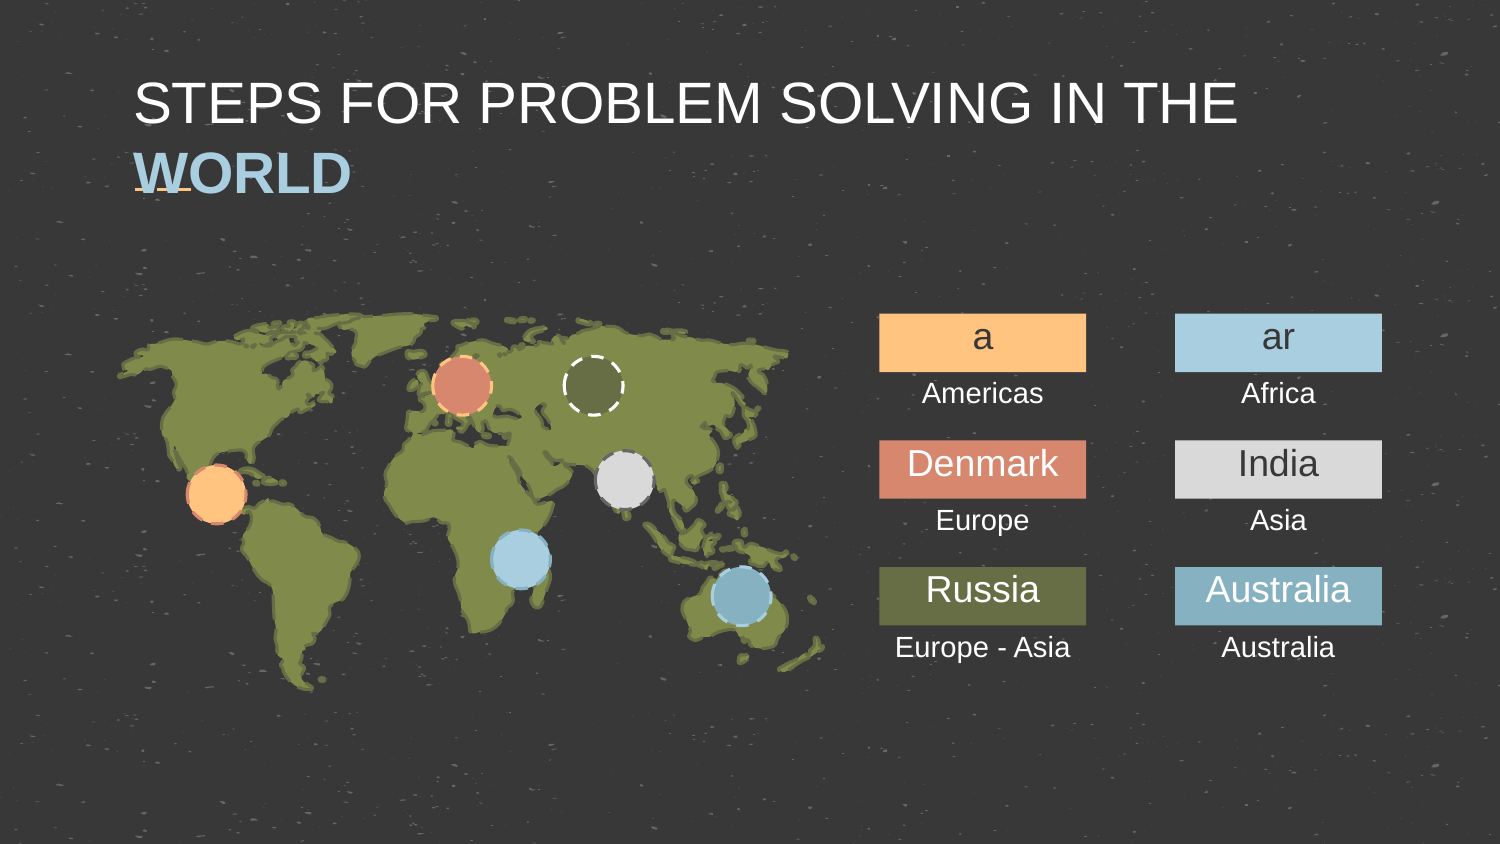

# STEPS FOR PROBLEM SOLVING IN THE WORLD
Guatemala
Madagascar

Americas
Africa
Denmark
India

Europe
Asia

Russia
Australia
Europe - Asia
Australia